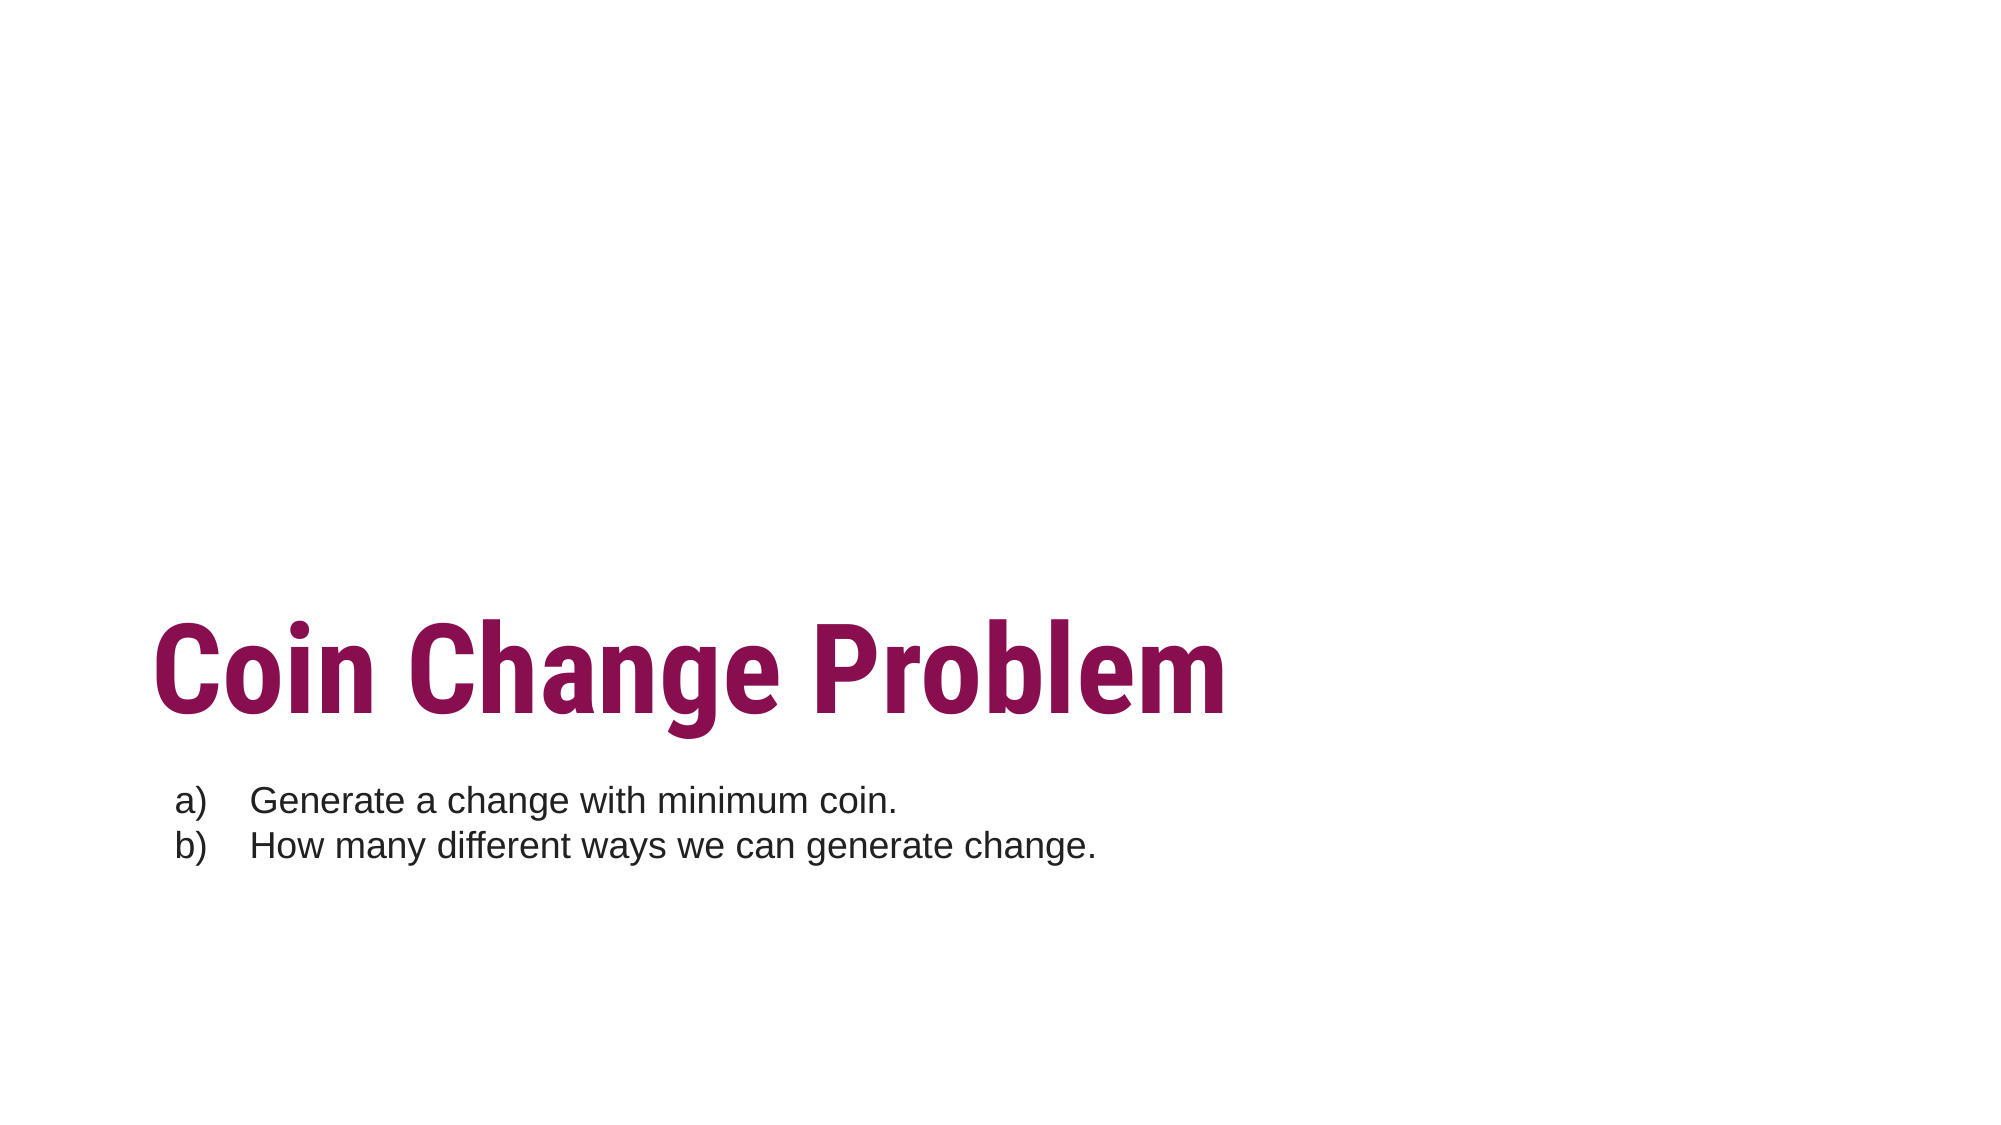

# Coin Change Problem
Generate a change with minimum coin.
How many different ways we can generate change.